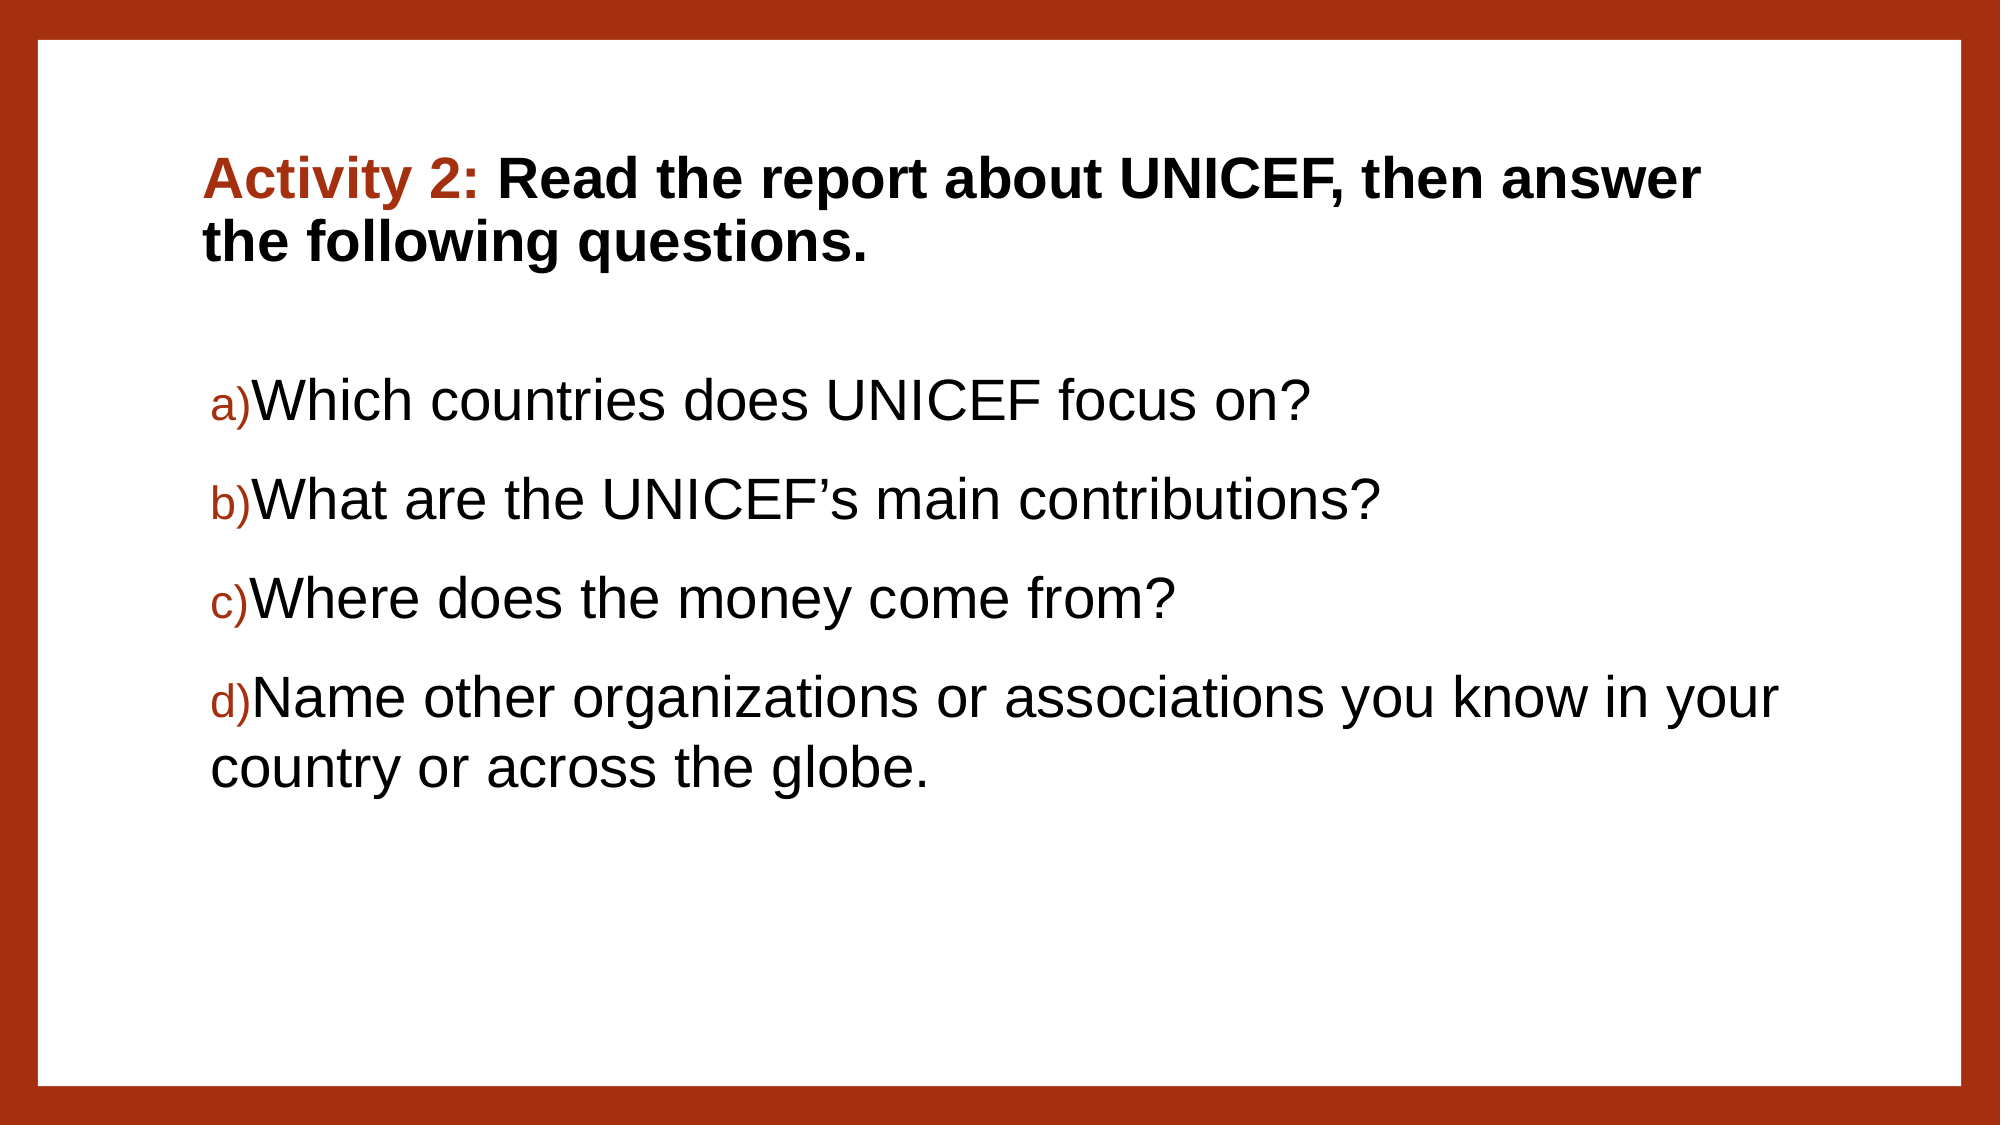

# Activity 2: Read the report about UNICEF, then answer the following questions.
Which countries does UNICEF focus on?
What are the UNICEF’s main contributions?
Where does the money come from?
Name other organizations or associations you know in your country or across the globe.